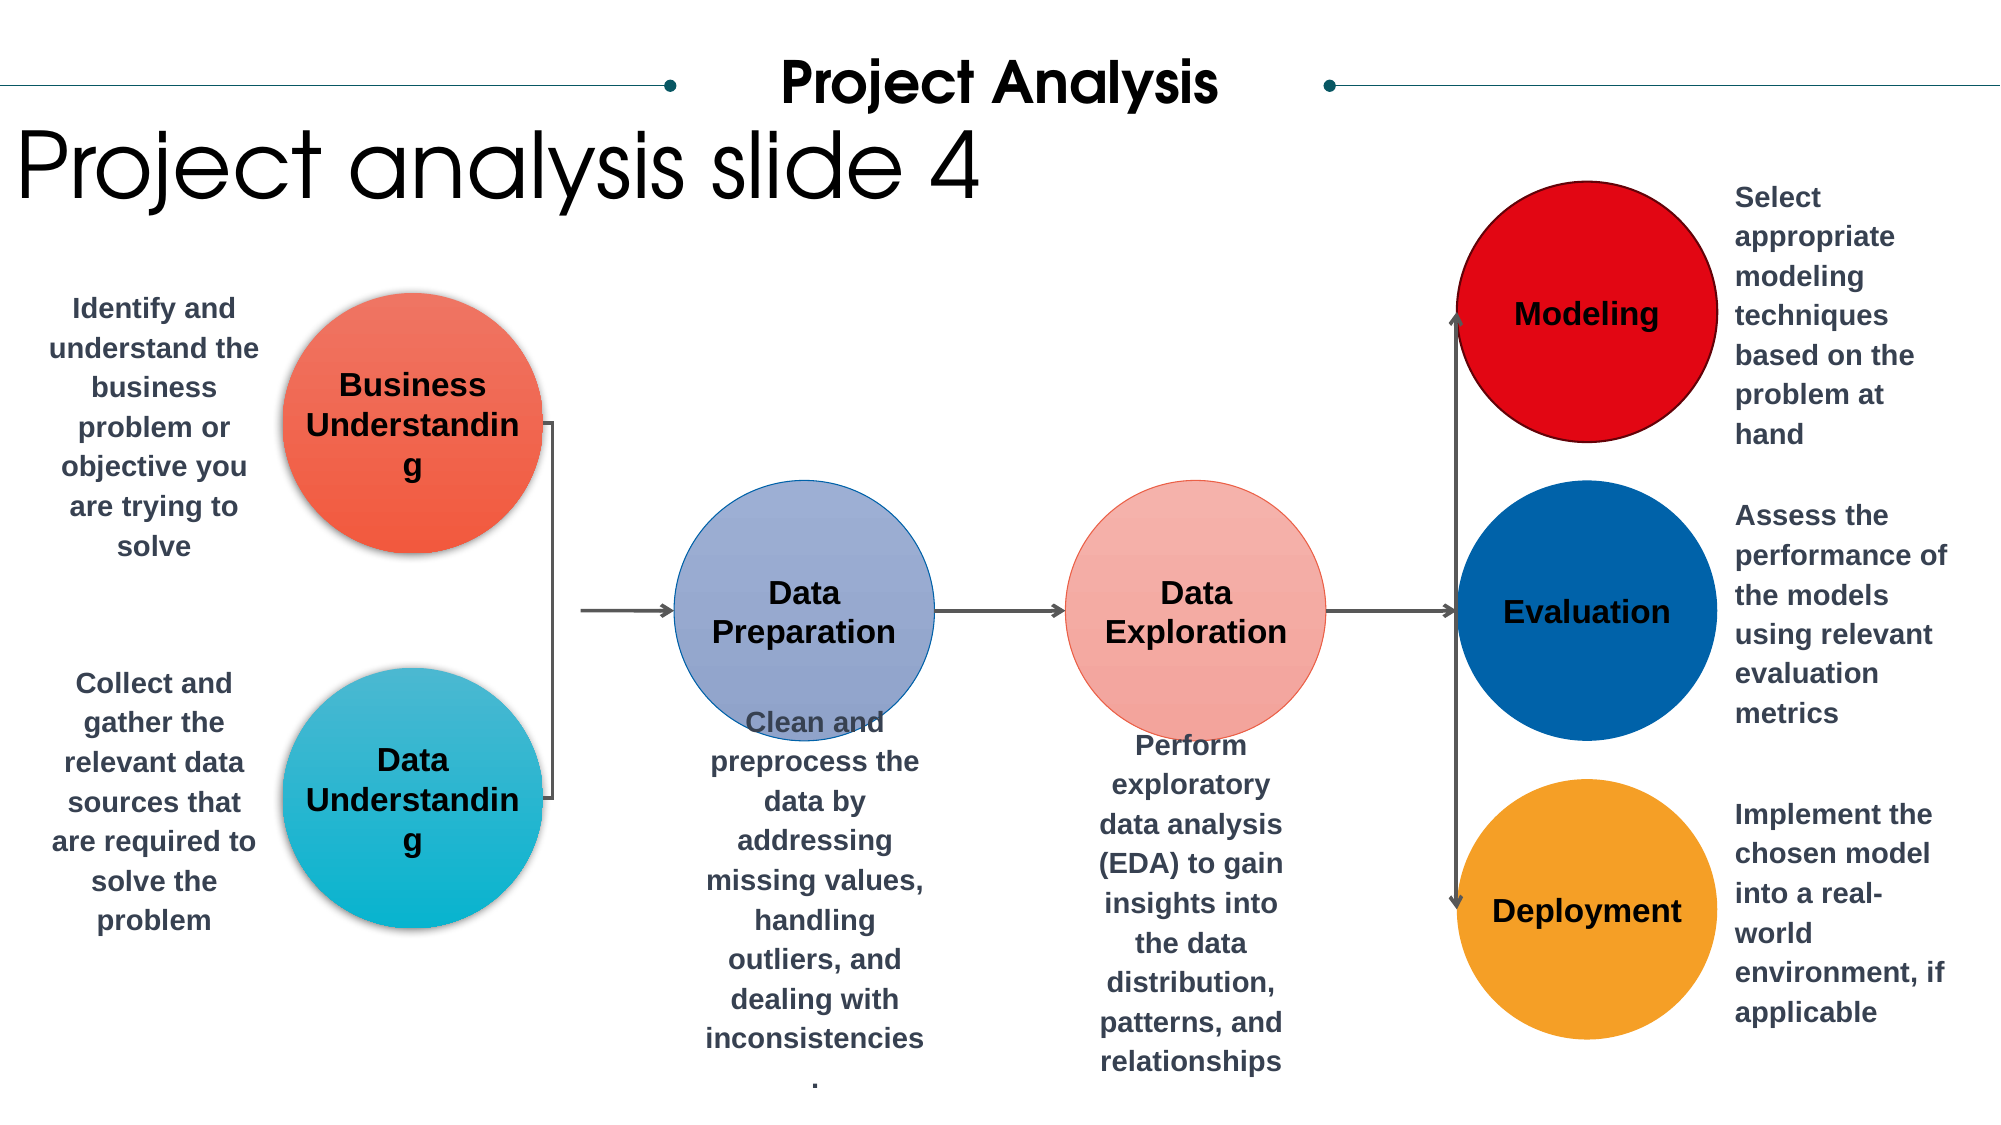

Project Analysis
Project analysis slide 4

Select appropriate modeling techniques based on the problem at hand
Modeling

Identify and understand the business problem or objective you are trying to solve
Business Understanding

Assess the performance of the models using relevant evaluation metrics
Data Preparation
Data Exploration
Evaluation

Collect and gather the relevant data sources that are required to solve the problem
Clean and preprocess the data by addressing missing values, handling outliers, and dealing with inconsistencies.
Perform exploratory data analysis (EDA) to gain insights into the data distribution, patterns, and relationships
Data Understanding

Implement the chosen model into a real-world environment, if applicable
Deployment